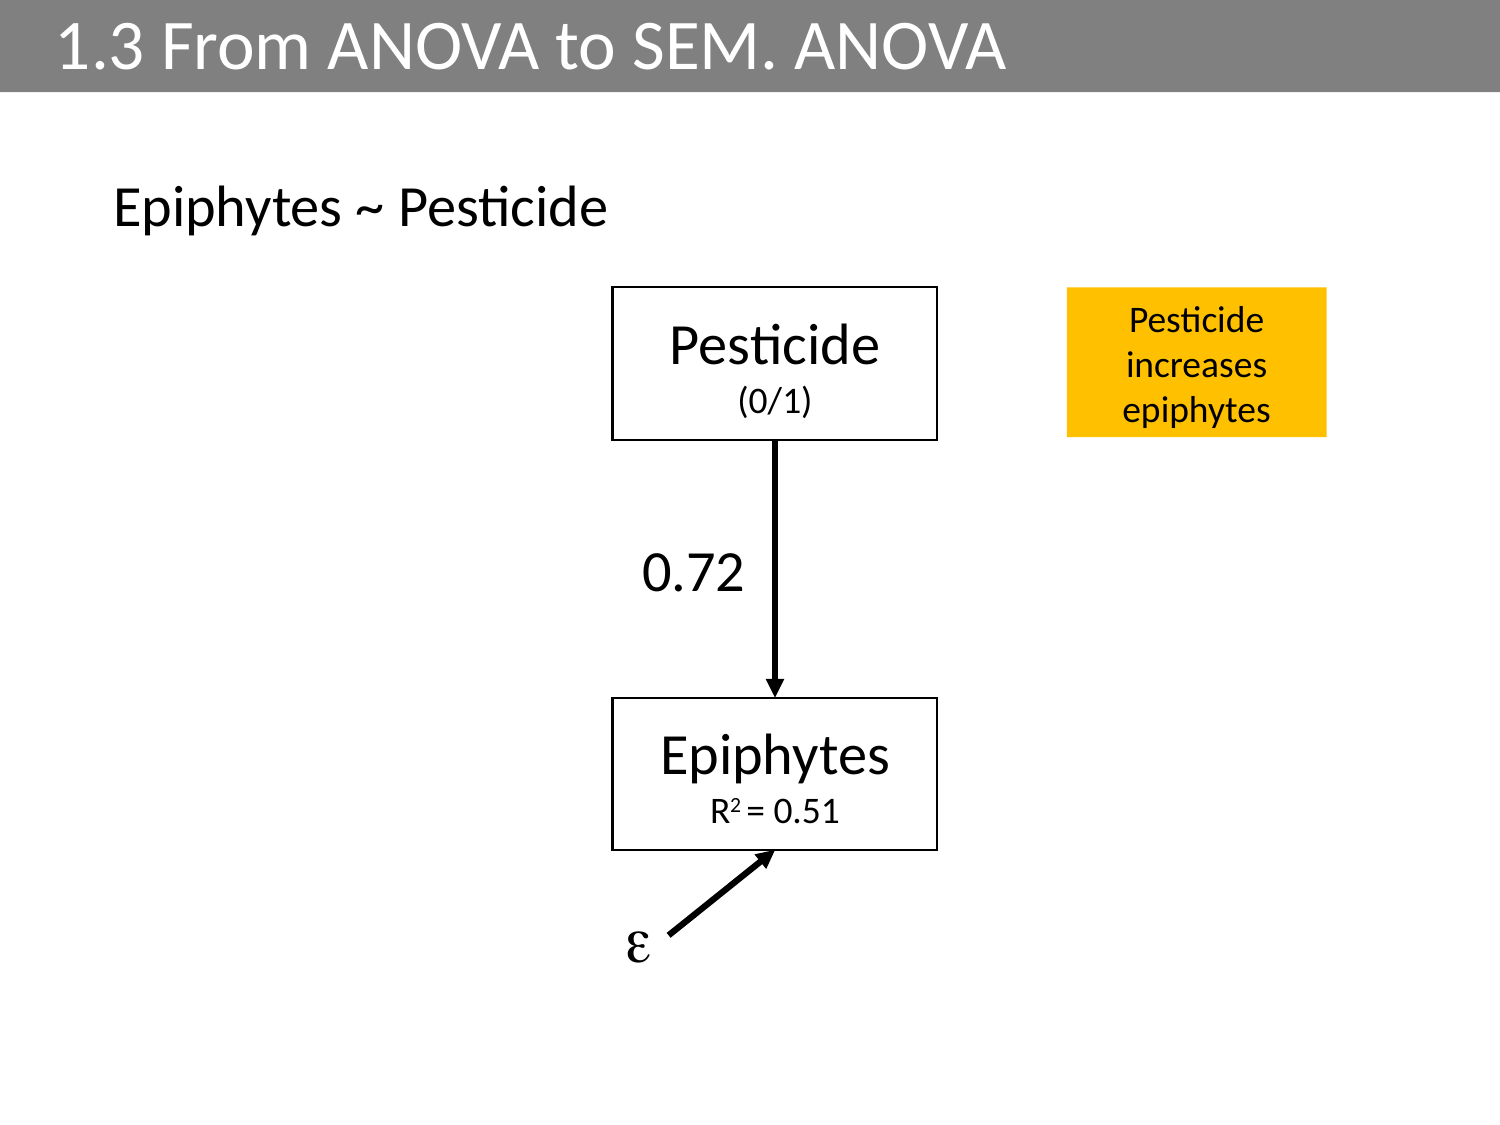

# 1.3 From ANOVA to SEM. ANOVA
Epiphytes ~ Pesticide
Pesticide
(0/1)
Pesticide increases epiphytes
0.72
Epiphytes
R2 = 0.51
ε